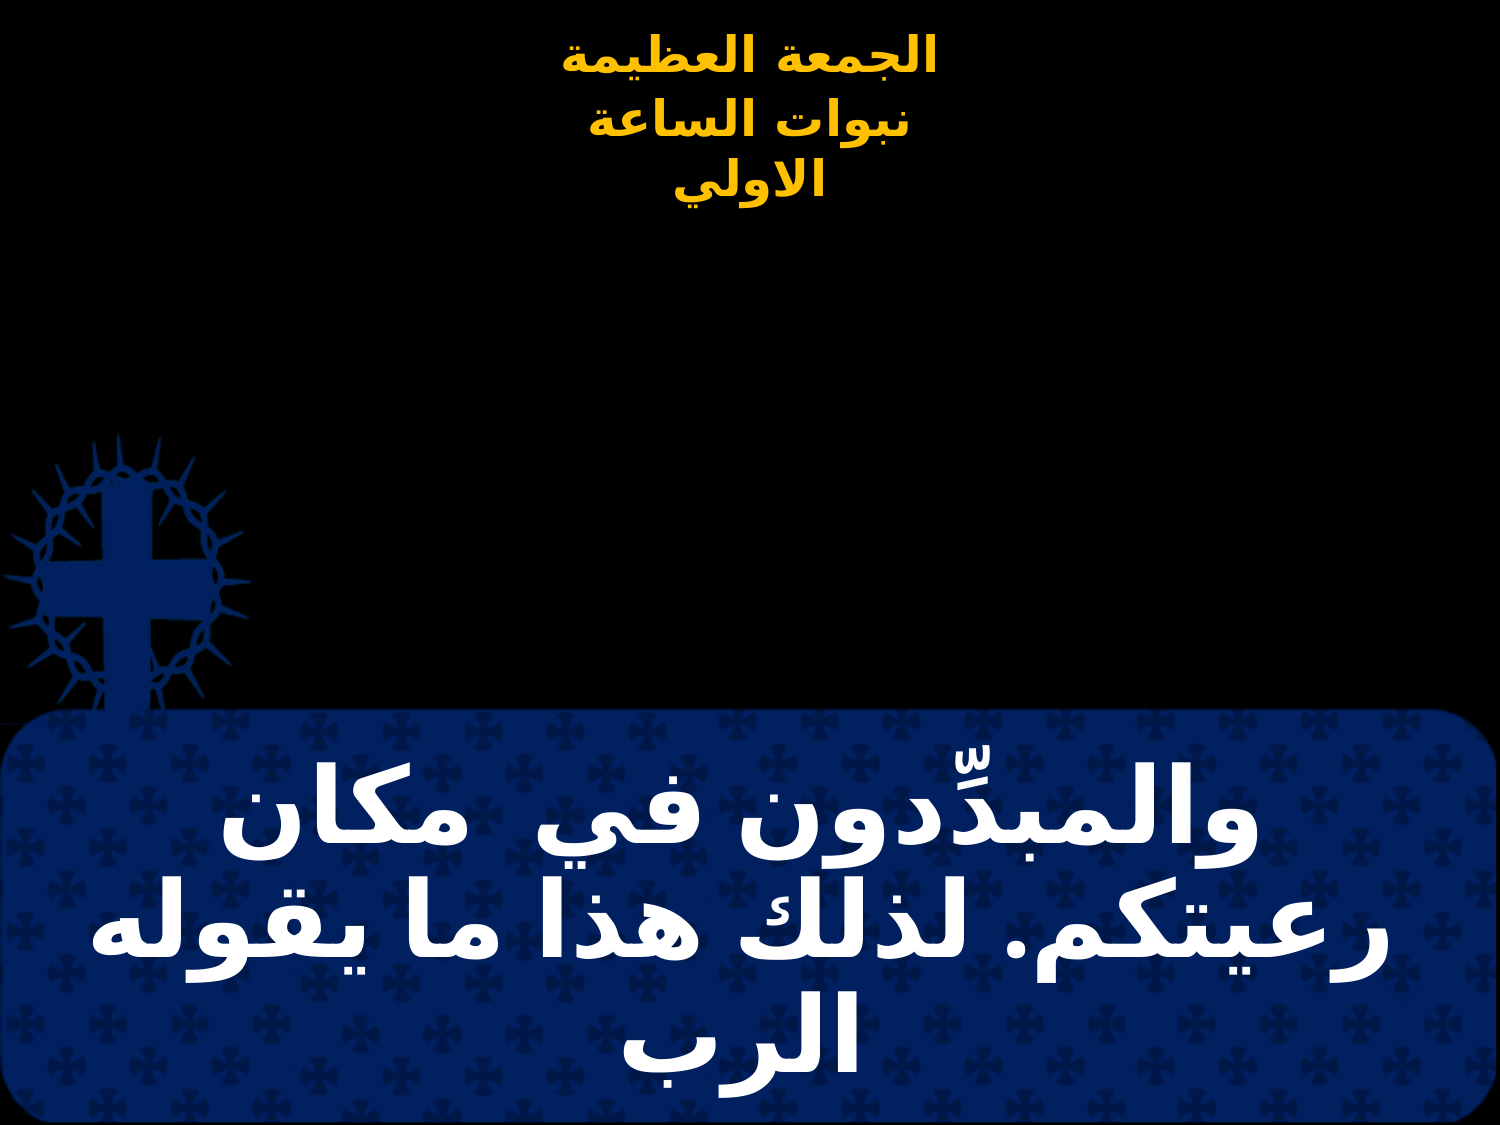

# والمبدِّدون في  مكان رعيتكم. لذلك هذا ما يقوله الرب